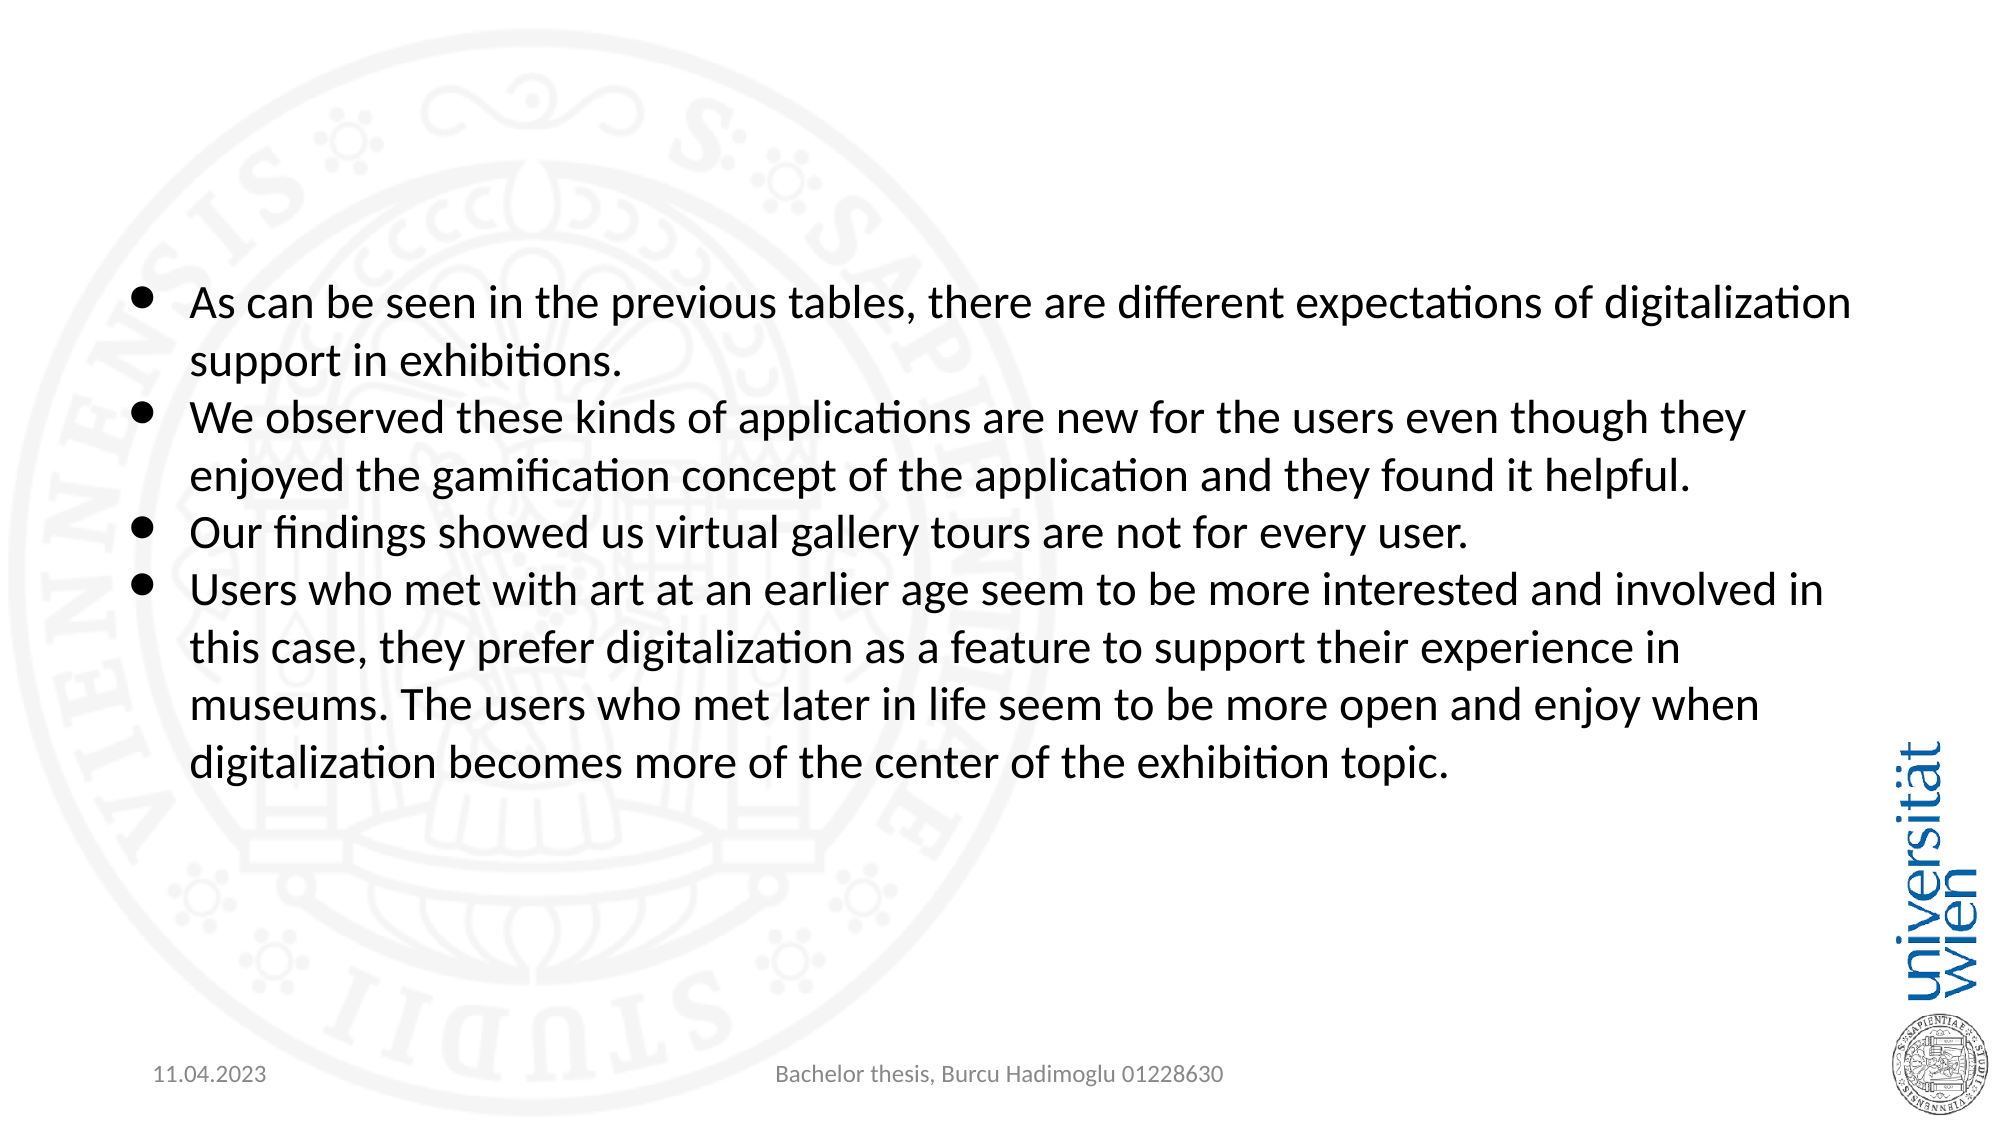

As can be seen in the previous tables, there are different expectations of digitalization support in exhibitions.
We observed these kinds of applications are new for the users even though they enjoyed the gamification concept of the application and they found it helpful.
Our findings showed us virtual gallery tours are not for every user.
Users who met with art at an earlier age seem to be more interested and involved in this case, they prefer digitalization as a feature to support their experience in museums. The users who met later in life seem to be more open and enjoy when digitalization becomes more of the center of the exhibition topic.

11.04.2023
Bachelor thesis, Burcu Hadimoglu 01228630